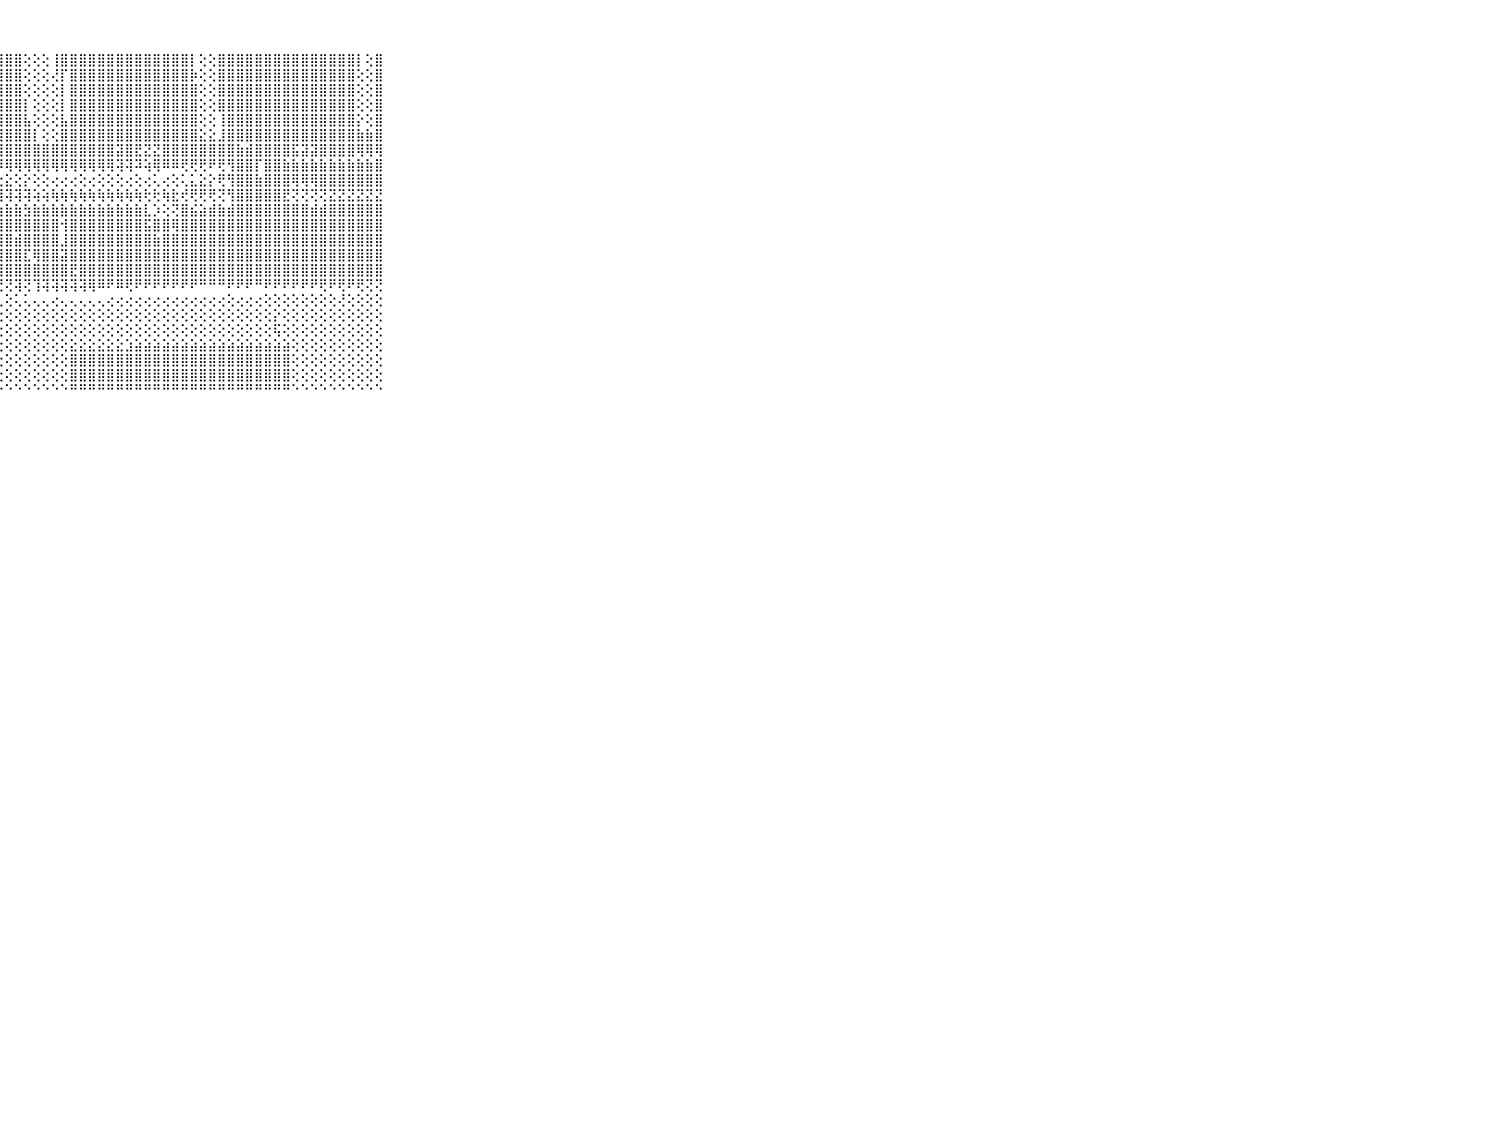

⠀⠀⠀⠀⠀⠀⠀⠀⠀⠀⠀⢕⢟⢇⢕⢕⢕⣿⣿⣿⡿⣿⣿⣿⣿⣿⣿⣿⣿⣿⢕⢕⢕⢸⣿⣿⣿⣿⣿⣿⣿⣿⣿⣿⣿⣿⣿⣿⡇⢕⢕⣿⣿⣿⣿⣿⣿⣿⣿⣿⣿⣿⣿⣿⣿⣿⡇⢕⣿⠀⠀⠀⠀⠀⠀⠀⠀⠀⠀⠀⠀
⠀⠀⠀⠀⠀⠀⠀⠀⠀⠀⠀⢕⣸⡇⢕⢕⢕⢹⣿⣿⣿⣿⣿⣿⣿⣿⣿⣿⣿⣿⢕⢕⢕⢜⡏⣿⣿⣿⣿⣿⣿⣿⣿⣿⣿⣿⣿⣿⡷⢕⢕⣿⣿⣿⣿⣿⣿⣿⣿⣿⣿⣿⣿⣿⣿⣿⢕⢕⣿⠀⠀⠀⠀⠀⠀⠀⠀⠀⠀⠀⠀
⠀⠀⠀⠀⠀⠀⠀⠀⠀⠀⠀⢸⢿⣷⢕⢕⢕⢸⣿⣿⣿⣿⣿⣿⣿⣿⣿⣿⣿⣿⢕⢕⢕⢕⡇⣿⣿⣿⣿⣿⣿⣿⣿⣿⣿⣿⣿⣿⣿⢕⢕⣿⣿⣿⣿⣿⣿⣿⣿⣿⣿⣿⣿⣿⣿⣿⢕⢕⣿⠀⠀⠀⠀⠀⠀⠀⠀⠀⠀⠀⠀
⠀⠀⠀⠀⠀⠀⠀⠀⠀⠀⠀⢱⣿⣿⢕⢕⢕⢸⣿⣿⣿⣿⣿⣿⣿⣿⣿⣿⣿⣿⡇⢕⢕⢕⡇⣿⣿⣿⣿⣿⣿⣿⣿⣿⣿⣿⣿⣿⣿⢕⢕⣿⣿⣿⣿⣿⣿⣿⣿⣿⣿⣿⣿⣿⣿⣿⢕⢕⣿⠀⠀⠀⠀⠀⠀⠀⠀⠀⠀⠀⠀
⠀⠀⠀⠀⠀⠀⠀⠀⠀⠀⠀⣸⣿⣿⡇⢕⣕⢸⣿⣿⣿⣿⣿⣿⣿⣿⣿⣿⣿⣿⣧⢕⢕⢕⣧⣿⣿⣿⣿⣿⣿⣿⣿⣿⣿⣿⣿⣿⣿⢕⢕⢸⣿⣿⣿⣿⣿⣿⣿⣿⣿⣿⣿⣿⣿⣿⡕⢕⣿⠀⠀⠀⠀⠀⠀⠀⠀⠀⠀⠀⠀
⠀⠀⠀⠀⠀⠀⠀⠀⠀⠀⠀⣽⣿⣿⡧⢕⣧⡕⣿⣿⣿⣿⣿⣿⣿⣿⣿⣿⣿⣿⣿⡇⢕⢕⣿⣿⣿⣿⣿⣿⣿⣿⣿⣿⣿⣿⣿⣿⣿⣕⣕⣸⣿⣿⣿⣿⣿⣿⣿⣿⣿⣿⣿⣿⣿⣿⣷⣷⣿⠀⠀⠀⠀⠀⠀⠀⠀⠀⠀⠀⠀
⠀⠀⠀⠀⠀⠀⠀⠀⠀⠀⠀⢻⣻⣟⣟⣟⣟⣿⣻⣻⣻⣟⣻⣿⣟⣟⣿⣿⣿⣿⣿⣿⣿⣿⣿⣿⣿⣿⣿⣿⣽⣿⣟⣝⣝⣿⣿⣿⣿⣿⣿⣿⣿⣷⣾⣿⣿⣿⣿⣯⣽⣽⣿⣿⣿⣿⢿⢿⢿⠀⠀⠀⠀⠀⠀⠀⠀⠀⠀⠀⠀
⠀⠀⠀⠀⠀⠀⠀⠀⠀⠀⠀⣿⣿⣿⣿⣿⣿⣿⣿⣿⣿⣿⣿⣿⣿⣿⣿⡿⢿⢿⢿⢿⢿⢿⢿⢿⢿⢿⢿⢿⢽⢽⠽⢵⢿⠿⠿⢟⢟⢟⠟⢟⢻⣿⣿⡏⣿⣿⣷⣷⣷⣷⣷⣷⣷⣷⣷⣷⣿⠀⠀⠀⠀⠀⠀⠀⠀⠀⠀⠀⠀
⠀⠀⠀⠀⠀⠀⠀⠀⠀⠀⠀⢁⢅⠅⢕⢕⣵⣵⣕⣵⣕⣕⣕⣕⣕⣕⣕⣕⣕⢕⡕⢕⢕⢔⢔⢔⢕⢔⢕⢕⢕⢔⢕⢔⢅⢔⢕⢅⣅⣕⡕⢟⢻⣿⣿⣷⣿⣿⣿⢿⢿⢿⣿⣿⣿⣿⣿⣿⣿⠀⠀⠀⠀⠀⠀⠀⠀⠀⠀⠀⠀
⠀⠀⠀⠀⠀⠀⠀⠀⠀⠀⠀⢕⢕⢕⢕⣺⣿⣿⣿⣿⣿⣿⣿⣯⣽⣽⣽⣽⢽⢽⢽⢵⢵⢷⢷⢷⢷⢷⢷⢷⢷⢷⢷⢗⢗⢷⣗⢞⢟⢟⢟⢝⢻⣿⣿⣿⣿⣿⣟⢝⢝⢝⢝⣝⣝⣝⣝⣝⣝⠀⠀⠀⠀⠀⠀⠀⠀⠀⠀⠀⠀
⠀⠀⠀⠀⠀⠀⠀⠀⠀⠀⠀⢕⢕⢕⢱⣿⣿⣿⣿⣿⣿⣿⣿⣿⣷⣷⣷⣷⣷⣷⣳⣷⣷⣷⣷⣷⣷⣷⣷⣷⣷⣷⣷⣇⡱⢕⢝⣿⣮⣵⣾⣷⣾⣿⣿⣿⣿⣿⣿⣿⣿⣾⣾⣿⣿⣿⣿⣿⣿⠀⠀⠀⠀⠀⠀⠀⠀⠀⠀⠀⠀
⠀⠀⠀⠀⠀⠀⠀⠀⠀⠀⠀⣿⣿⣿⣿⣿⣿⣿⣿⣿⣿⣿⣿⣿⣿⣿⣿⣿⣿⣿⣿⣿⣿⣿⢺⣿⣿⣿⣿⣿⣿⣿⣿⣯⣿⣿⢿⣿⣿⣿⣿⣿⣿⣿⣿⣿⣿⣿⣿⣿⣿⣿⣿⣿⣿⣿⣿⣿⣿⠀⠀⠀⠀⠀⠀⠀⠀⠀⠀⠀⠀
⠀⠀⠀⠀⠀⠀⠀⠀⠀⠀⠀⣿⣿⣿⣿⣿⣿⣿⣿⣿⣿⣿⣿⣿⣿⣿⣿⣿⣿⣾⣿⣿⣿⣿⣸⣿⣿⣿⣿⣿⣿⣿⣿⣿⣷⣿⣿⣿⣿⣿⣿⣿⣿⣿⣿⣿⣿⣿⣿⣿⣿⣿⣿⣿⣿⣿⣿⣿⣿⠀⠀⠀⠀⠀⠀⠀⠀⠀⠀⠀⠀
⠀⠀⠀⠀⠀⠀⠀⠀⠀⠀⠀⣿⣿⣿⣿⣿⣿⣿⣿⣿⣿⣿⣿⣿⣿⣿⣿⣿⣿⣿⣏⢿⣿⣿⣽⣿⣿⣿⣿⣿⣿⣿⣿⣿⣿⣿⣿⣿⣿⣿⣿⣿⣿⣿⣿⣿⣿⣿⣿⣿⣿⣿⣿⣿⣿⣿⣿⣿⣿⠀⠀⠀⠀⠀⠀⠀⠀⠀⠀⠀⠀
⠀⠀⠀⠀⠀⠀⠀⠀⠀⠀⠀⣿⣿⣿⣿⣿⣿⣿⣿⣿⣿⣿⣿⣿⣿⣿⣿⣿⣿⣿⣿⣿⣿⣿⣿⣟⣿⣿⣿⣿⣿⣿⣿⣿⣿⣿⣿⣿⣿⣿⣿⣿⣿⣿⣿⣿⣿⣿⣿⣿⣿⣿⣿⣿⣿⣿⣿⣿⣿⠀⠀⠀⠀⠀⠀⠀⠀⠀⠀⠀⠀
⠀⠀⠀⠀⠀⠀⠀⠀⠀⠀⠀⣿⣿⣿⣿⣿⣿⣿⣿⣿⣿⣿⣿⣿⣿⢿⢏⢝⢝⢽⢝⢹⢽⢽⢽⢽⢽⢿⠿⠟⠿⢟⠟⠟⠟⠟⠟⠟⠟⠛⠛⠛⠟⠟⠟⠛⠟⠟⠟⠟⠟⠟⢟⠟⢟⠟⢟⢝⢝⠀⠀⠀⠀⠀⠀⠀⠀⠀⠀⠀⠀
⠀⠀⠀⠀⠀⠀⠀⠀⠀⠀⠀⠁⢁⢁⢑⢑⢕⢕⢗⢷⢷⢧⢕⢕⢕⢅⢕⢅⢕⢅⢅⢄⢄⢔⢄⢄⢄⢄⢄⢔⢔⢔⢔⢔⢔⢔⢔⢔⢔⢔⢔⢔⢕⢔⢔⢔⢕⢕⢕⢕⢕⢕⢕⢕⢜⢕⢕⢕⢕⠀⠀⠀⠀⠀⠀⠀⠀⠀⠀⠀⠀
⠀⠀⠀⠀⠀⠀⠀⠀⠀⠀⠀⢄⢕⢕⢕⢕⢕⢕⢕⢕⢕⢕⢕⢕⢕⢕⢕⢕⢕⢕⢕⢕⢕⢕⢕⢕⢕⢕⢕⢕⢕⢕⢕⢕⢕⢕⢕⢕⢕⢕⢕⢕⢕⢕⢕⢕⢕⡕⢕⢕⢕⢕⢕⢕⢕⢕⢕⢕⢕⠀⠀⠀⠀⠀⠀⠀⠀⠀⠀⠀⠀
⠀⠀⠀⠀⠀⠀⠀⠀⠀⠀⠀⢕⢕⢕⢕⢕⢕⢕⢕⢕⢕⢕⢕⢕⢕⢕⢕⢕⢕⢕⢕⢕⢕⢕⢕⢕⢕⢕⢕⢕⢕⢕⢕⢕⢕⢕⢕⢕⢕⢕⢕⢕⢕⢕⢕⢕⢕⢯⢕⢕⢕⢕⢕⢕⢕⢕⢕⢕⢕⠀⠀⠀⠀⠀⠀⠀⠀⠀⠀⠀⠀
⠀⠀⠀⠀⠀⠀⠀⠀⠀⠀⠀⢕⢕⢕⢕⢕⢕⢕⢕⢕⢕⣗⣗⡕⢕⢕⢕⢕⢕⢕⢕⢕⢕⢕⢕⣕⣕⣕⣕⣕⣕⣱⣵⣵⣵⣵⣵⣵⣵⣵⣵⣵⣵⣵⣵⣵⣵⣵⣵⢕⢕⢕⢕⢕⢕⢕⢕⢕⢕⠀⠀⠀⠀⠀⠀⠀⠀⠀⠀⠀⠀
⠀⠀⠀⠀⠀⠀⠀⠀⠀⠀⠀⣷⣿⣿⣿⣿⣿⣿⣿⣿⣿⣿⣿⡇⢕⢕⢕⢕⢕⢕⢕⢕⢕⢕⢕⣿⣿⣿⣿⣿⣿⣿⣿⣿⣿⣿⣿⣿⣿⣿⣿⣿⣿⣿⣿⣿⣿⣿⣿⢕⢕⢕⢕⢕⢕⢕⢕⢕⢕⠀⠀⠀⠀⠀⠀⠀⠀⠀⠀⠀⠀
⠀⠀⠀⠀⠀⠀⠀⠀⠀⠀⠀⣿⣿⣿⣿⣿⣿⣿⣿⣿⣿⣿⣿⡇⢕⢕⢕⢕⢕⢕⢕⢕⢕⢕⢕⣿⣿⣿⣿⣿⣿⣿⣿⣿⣿⣿⣿⣿⣿⣿⣿⣿⣿⣿⣿⣿⣿⣿⣿⢕⢕⢕⢕⢕⢕⢕⢕⢕⢕⠀⠀⠀⠀⠀⠀⠀⠀⠀⠀⠀⠀
⠀⠀⠀⠀⠀⠀⠀⠀⠀⠀⠀⠛⠛⠛⠛⠛⠛⠛⠛⠛⠛⠛⠛⠃⠑⠑⠑⠑⠑⠑⠑⠑⠑⠑⠑⠛⠛⠛⠛⠛⠛⠛⠛⠛⠛⠛⠛⠛⠛⠛⠛⠛⠛⠛⠛⠛⠛⠛⠛⠑⠑⠑⠑⠑⠑⠑⠑⠑⠑⠀⠀⠀⠀⠀⠀⠀⠀⠀⠀⠀⠀